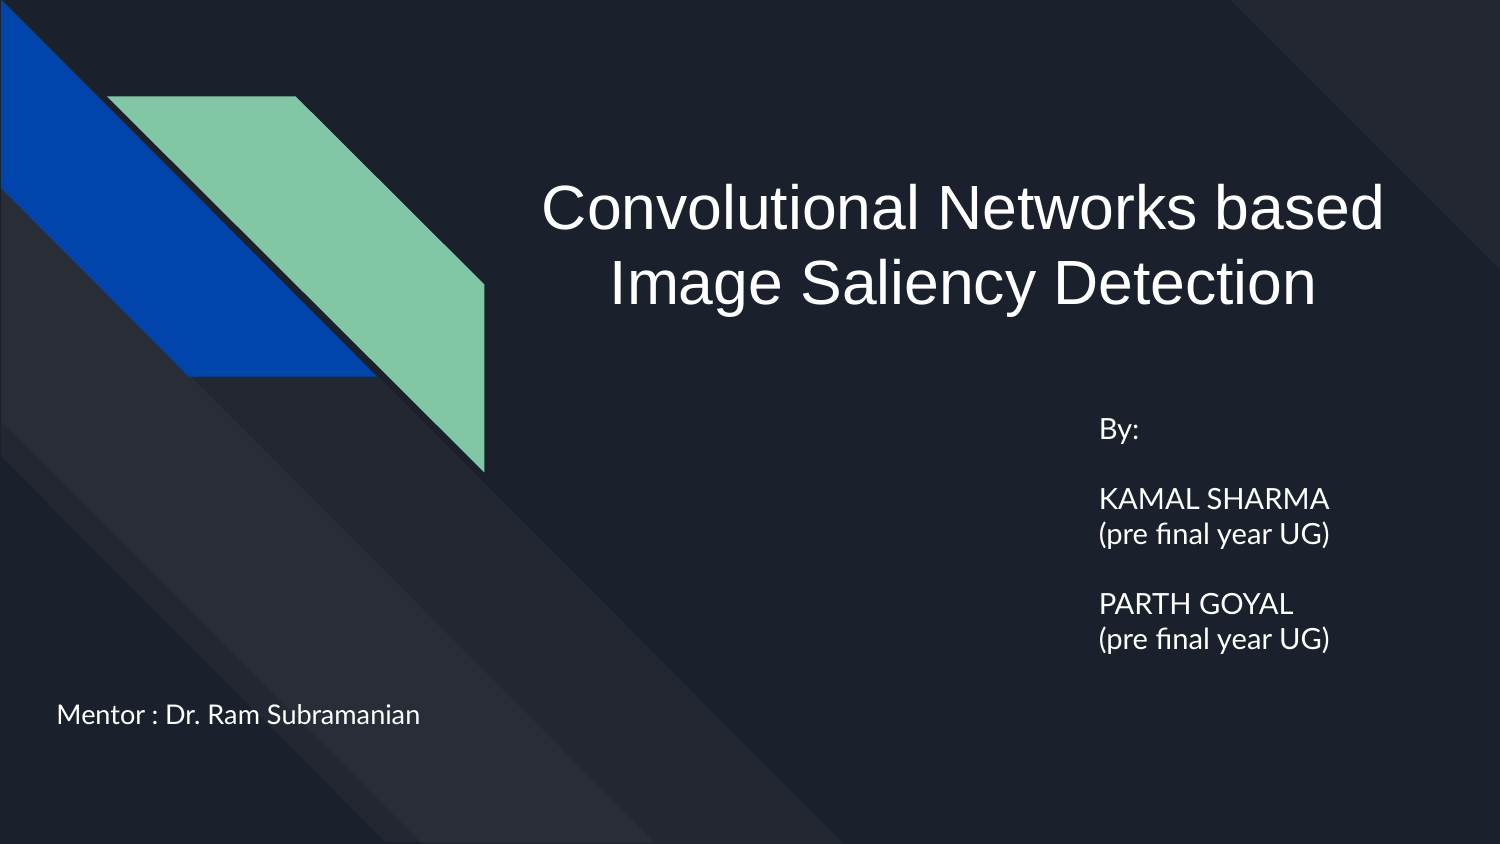

# Convolutional Networks based Image Saliency Detection

By:

KAMAL SHARMA
(pre final year UG)

PARTH GOYAL
(pre final year UG)
Mentor : Dr. Ram Subramanian